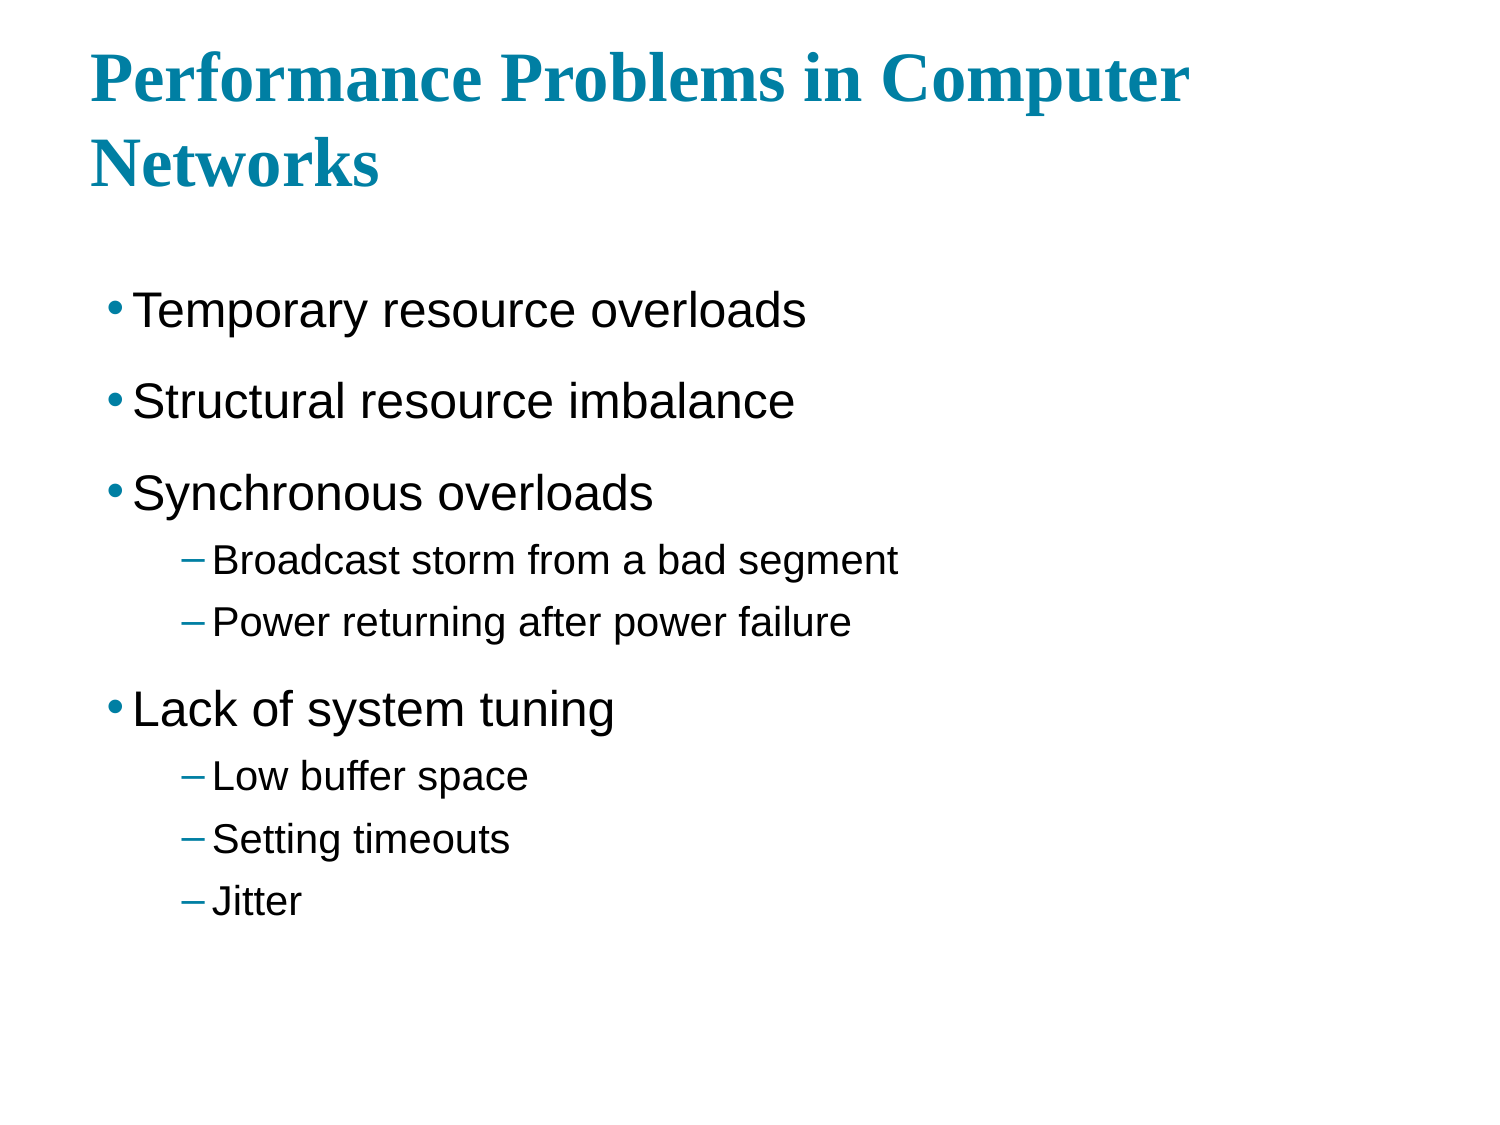

# Performance Problems in Computer Networks
Temporary resource overloads
Structural resource imbalance
Synchronous overloads
Broadcast storm from a bad segment
Power returning after power failure
Lack of system tuning
Low buffer space
Setting timeouts
Jitter